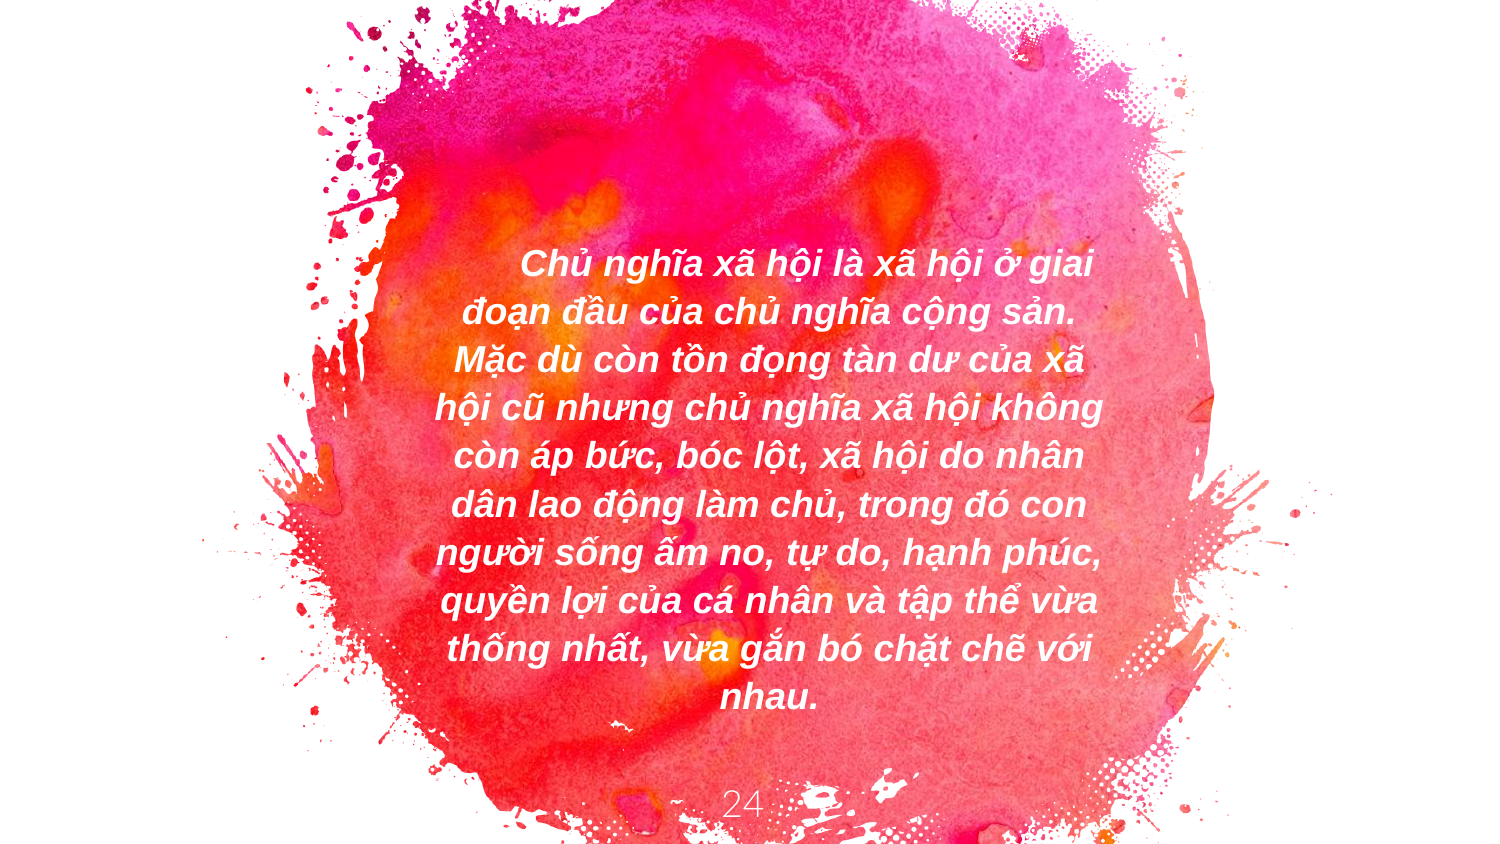

Chủ nghĩa xã hội là xã hội ở giai đoạn đầu của chủ nghĩa cộng sản. Mặc dù còn tồn đọng tàn dư của xã hội cũ nhưng chủ nghĩa xã hội không còn áp bức, bóc lột, xã hội do nhân dân lao động làm chủ, trong đó con người sống ấm no, tự do, hạnh phúc, quyền lợi của cá nhân và tập thể vừa thống nhất, vừa gắn bó chặt chẽ với nhau.
24